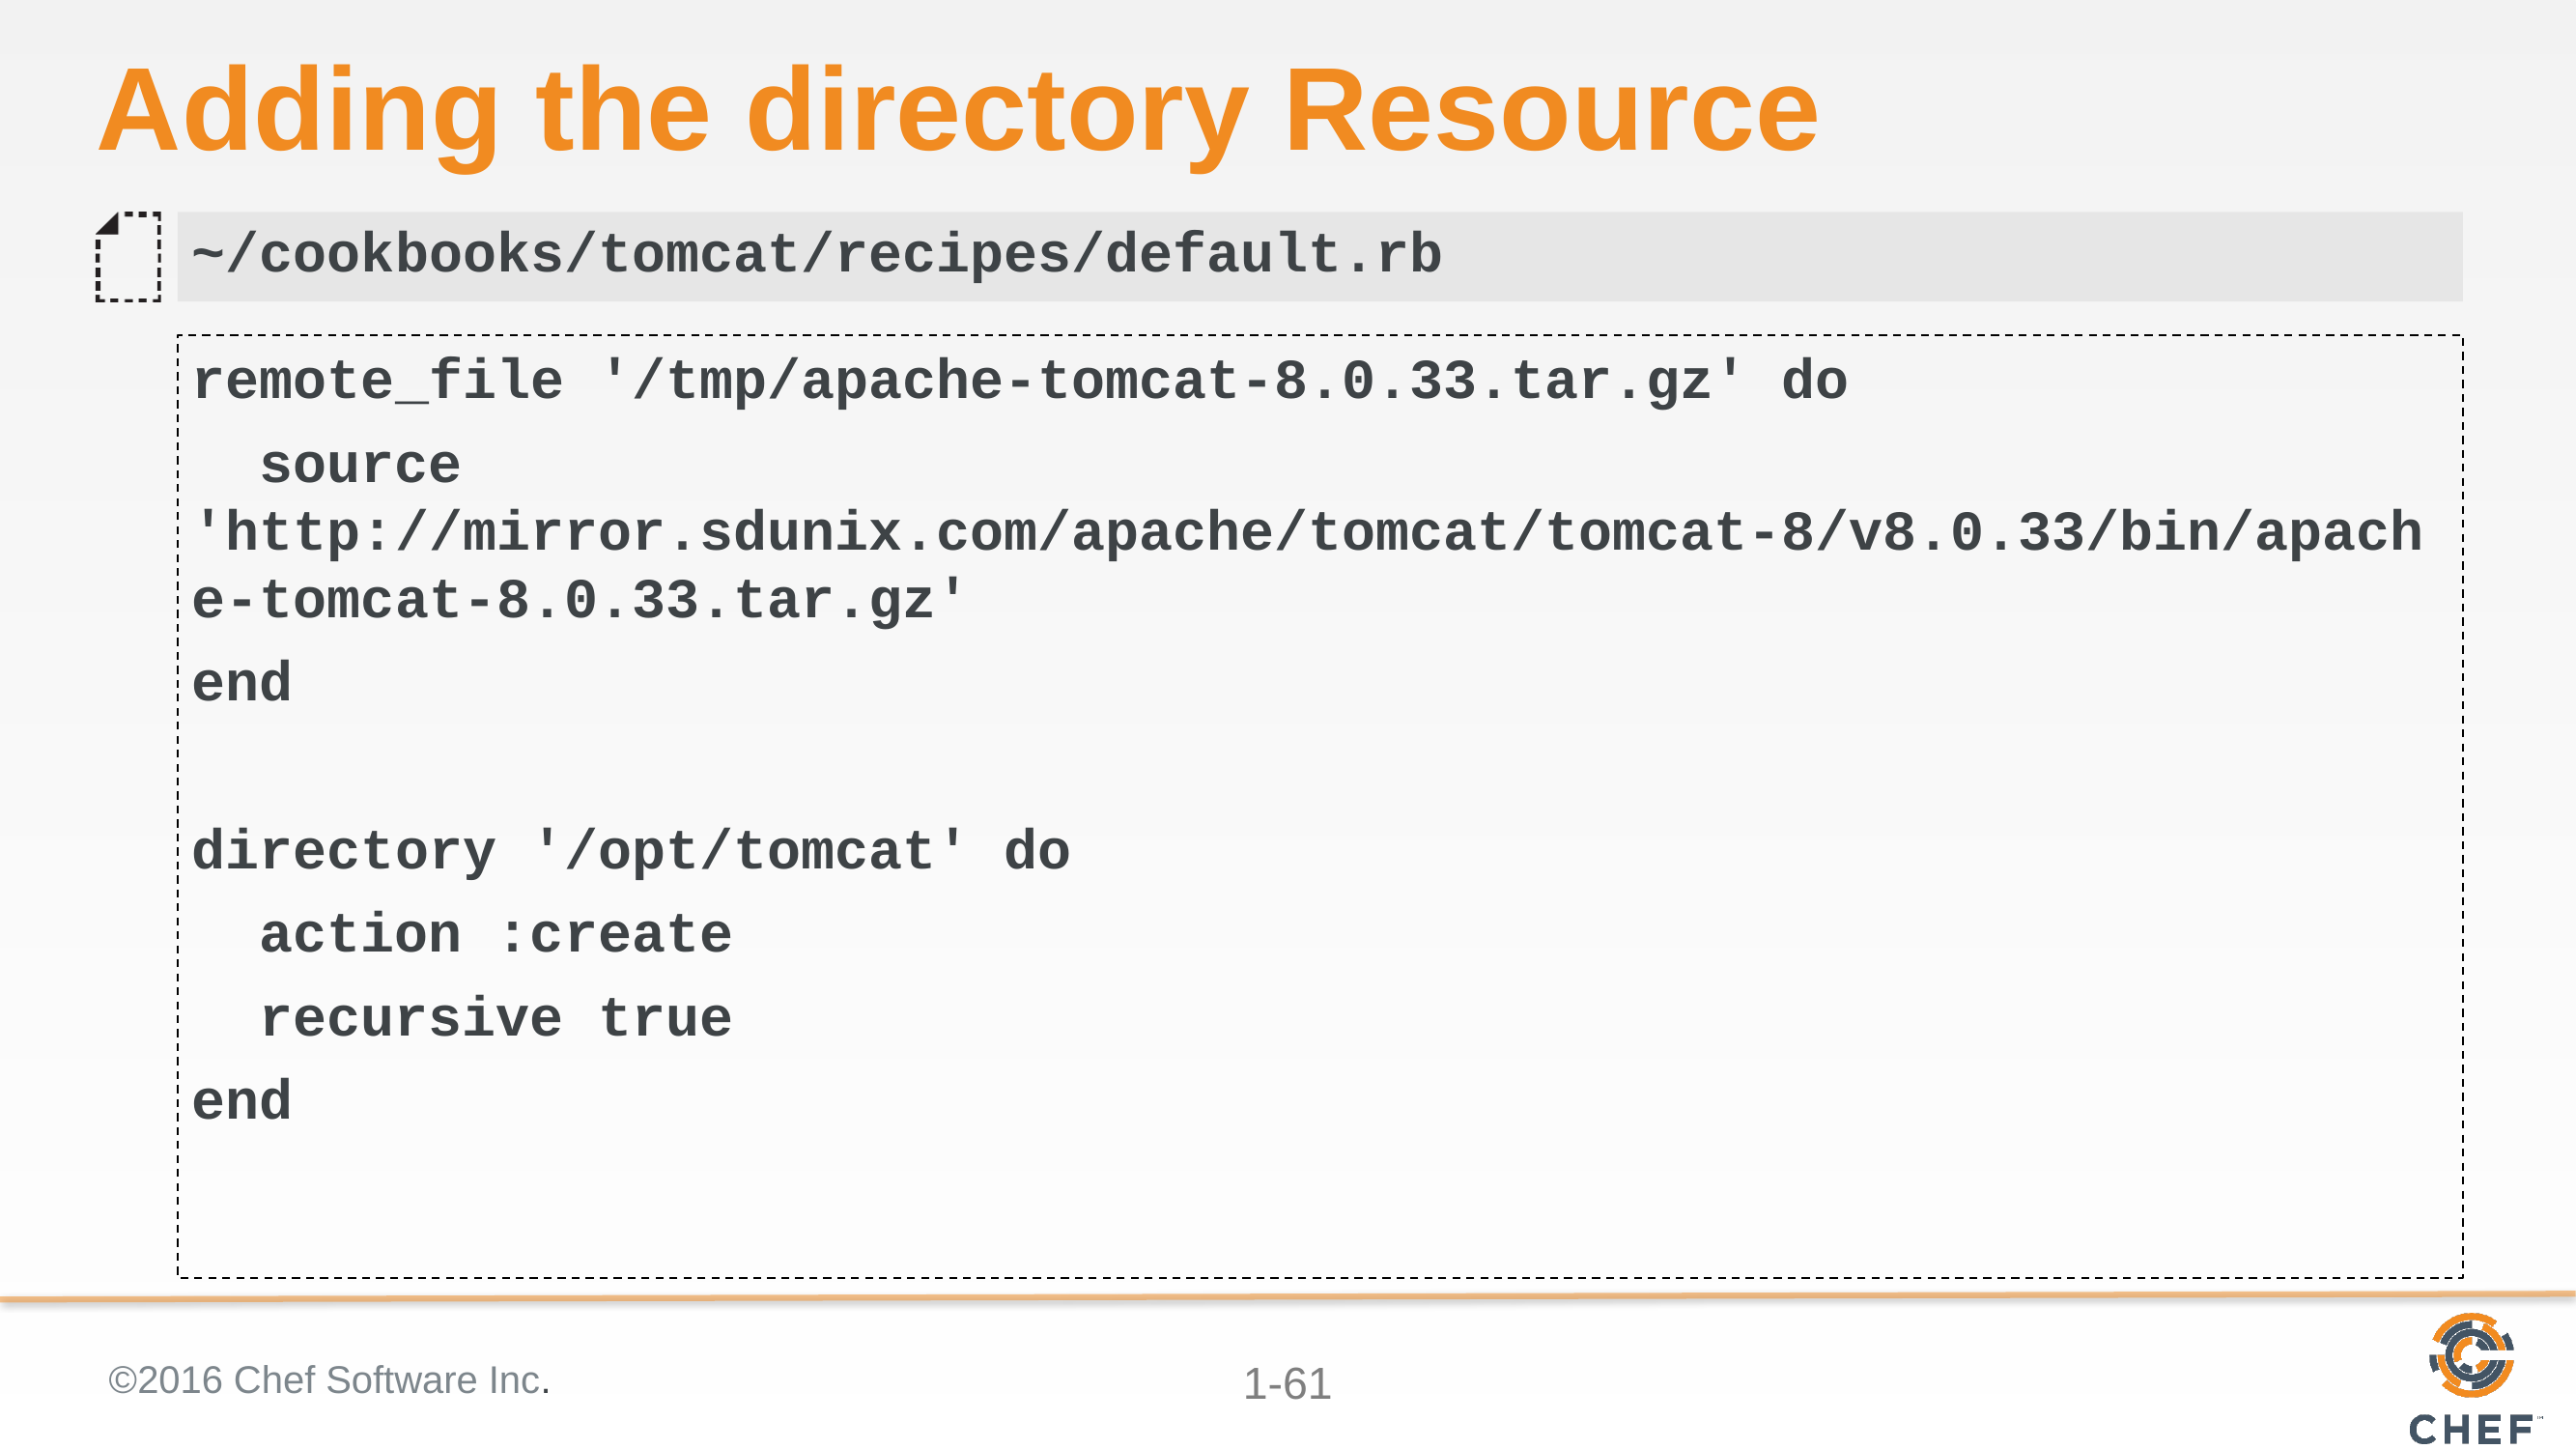

# Adding the directory Resource
~/cookbooks/tomcat/recipes/default.rb
remote_file '/tmp/apache-tomcat-8.0.33.tar.gz' do
  source 'http://mirror.sdunix.com/apache/tomcat/tomcat-8/v8.0.33/bin/apache-tomcat-8.0.33.tar.gz'
end

directory '/opt/tomcat' do
  action :create
  recursive true
end